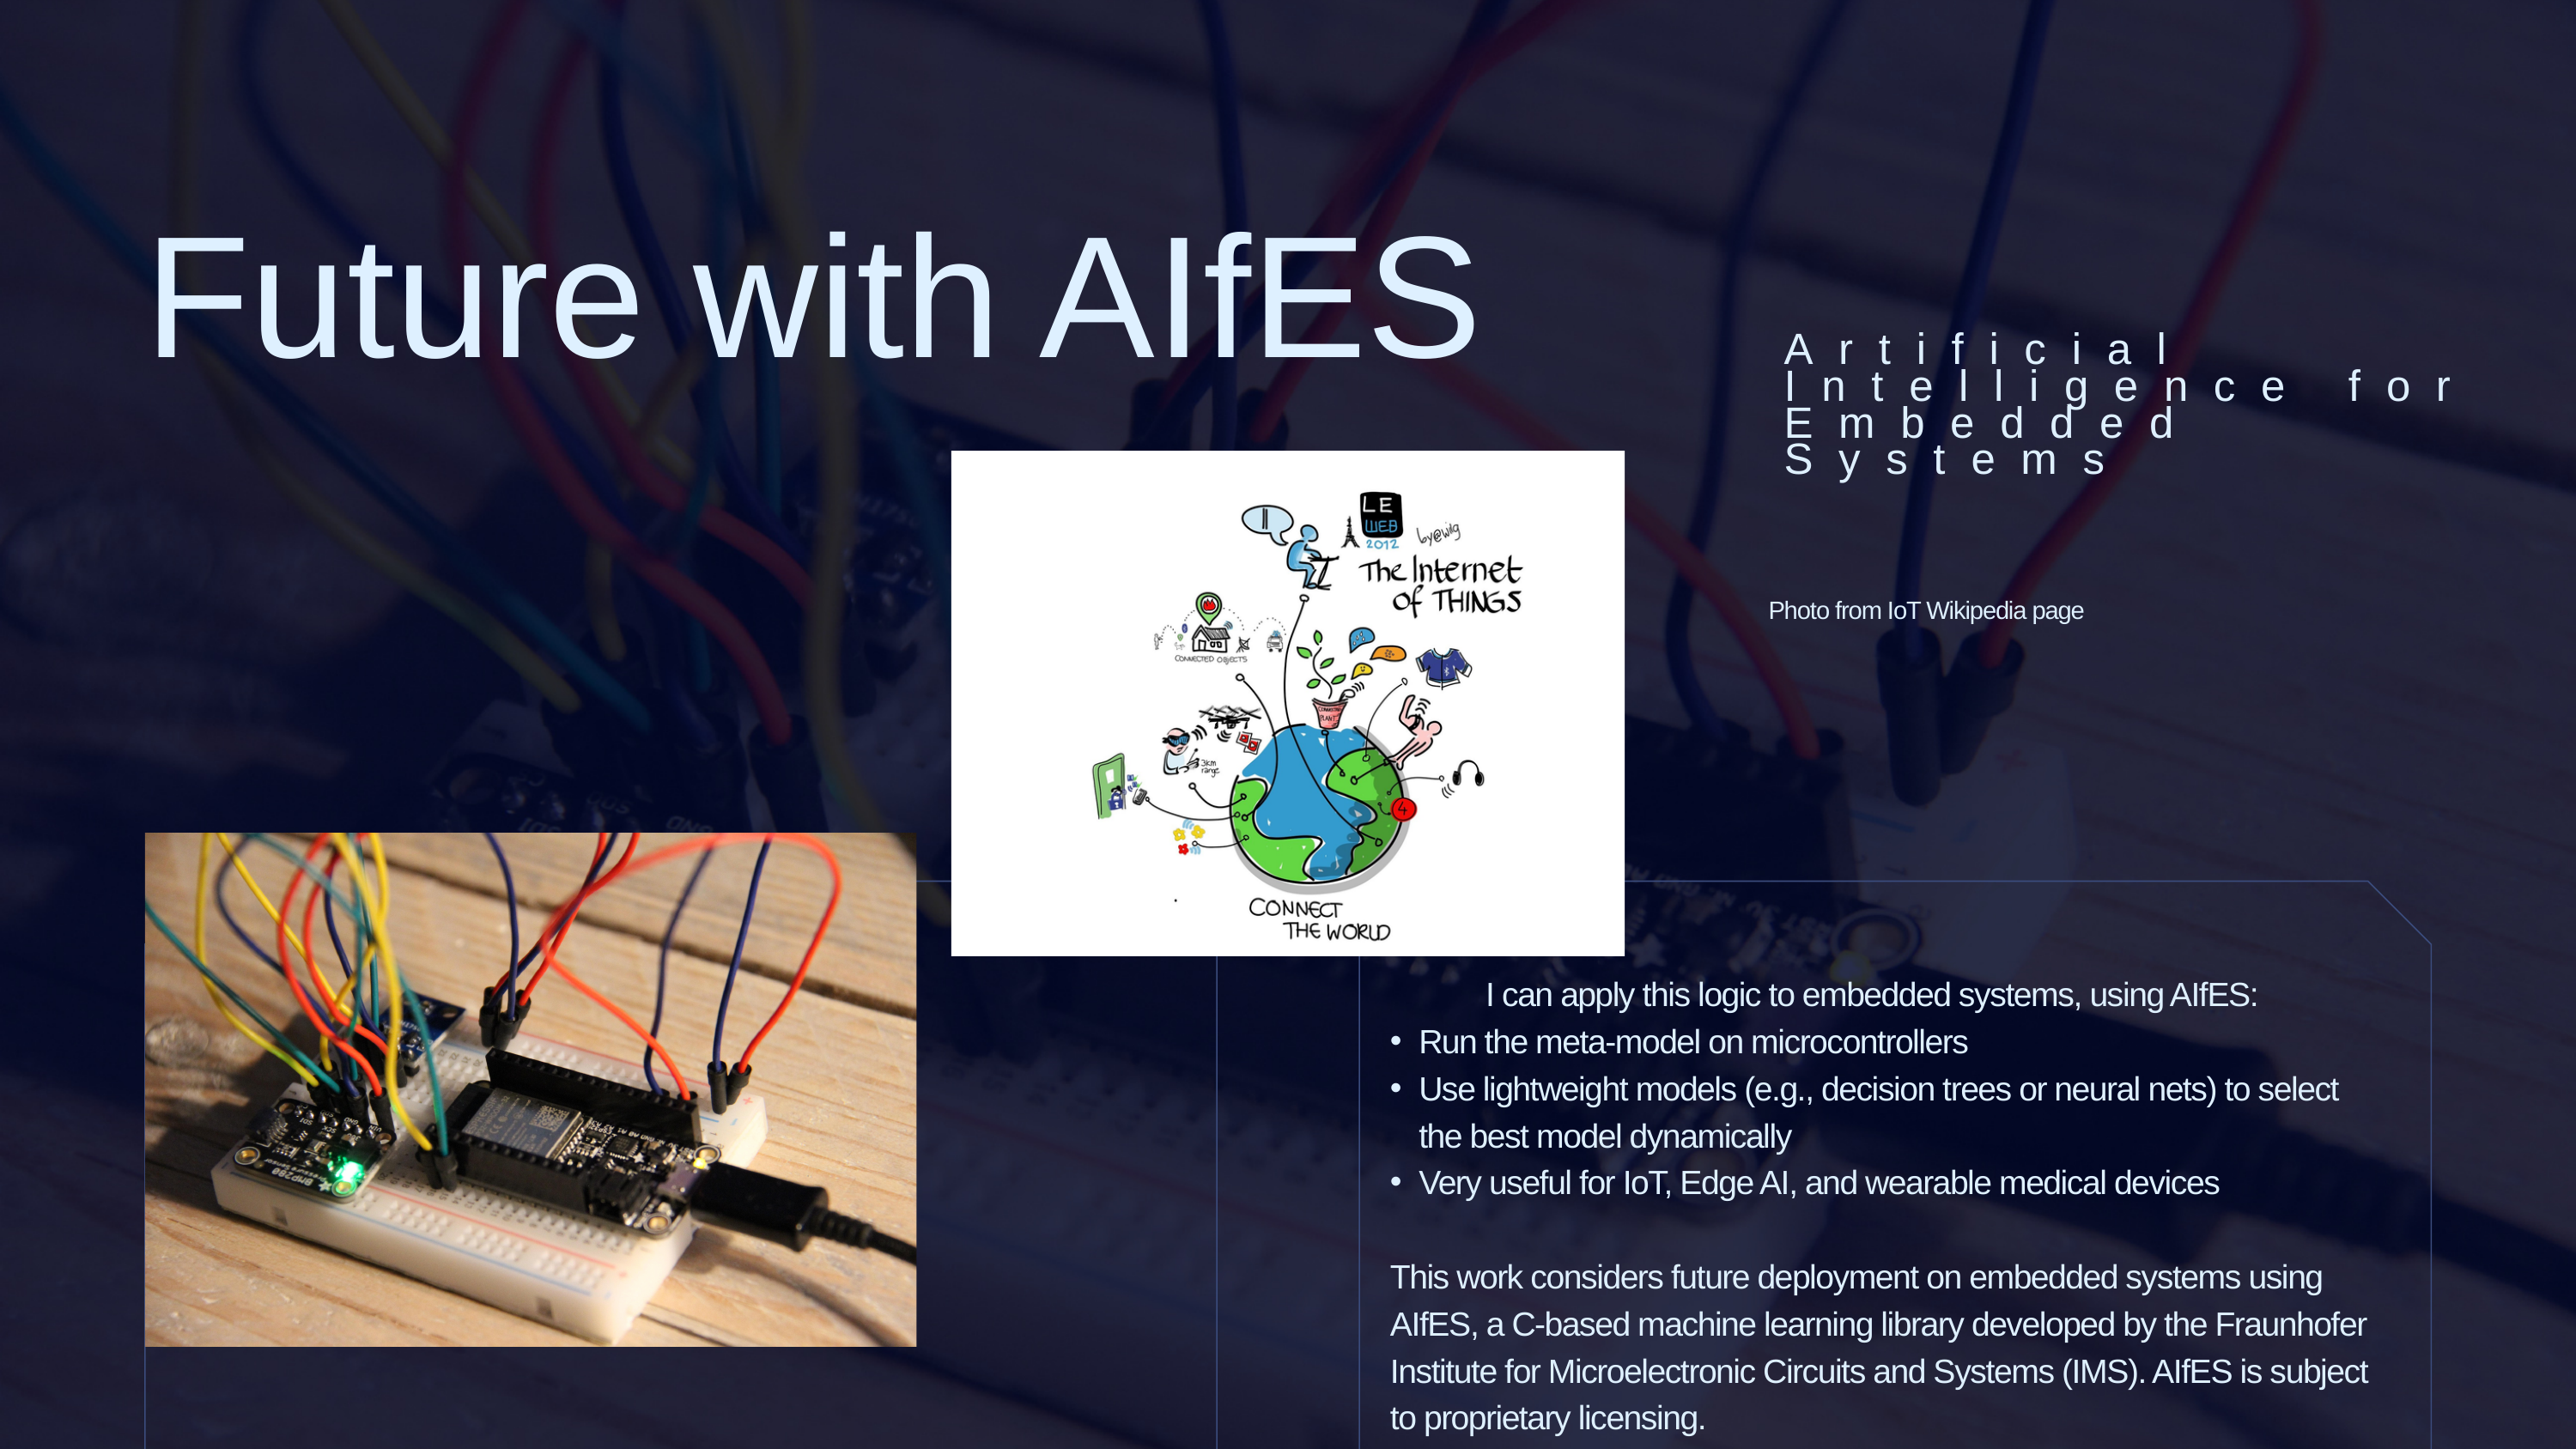

Future with AIfES
Artificial Intelligence for Embedded Systems

Photo from IoT Wikipedia page

I can apply this logic to embedded systems, using AIfES:
Run the meta-model on microcontrollers
Use lightweight models (e.g., decision trees or neural nets) to select the best model dynamically
Very useful for IoT, Edge AI, and wearable medical devices

This work considers future deployment on embedded systems using AIfES, a C-based machine learning library developed by the Fraunhofer Institute for Microelectronic Circuits and Systems (IMS). AIfES is subject to proprietary licensing.